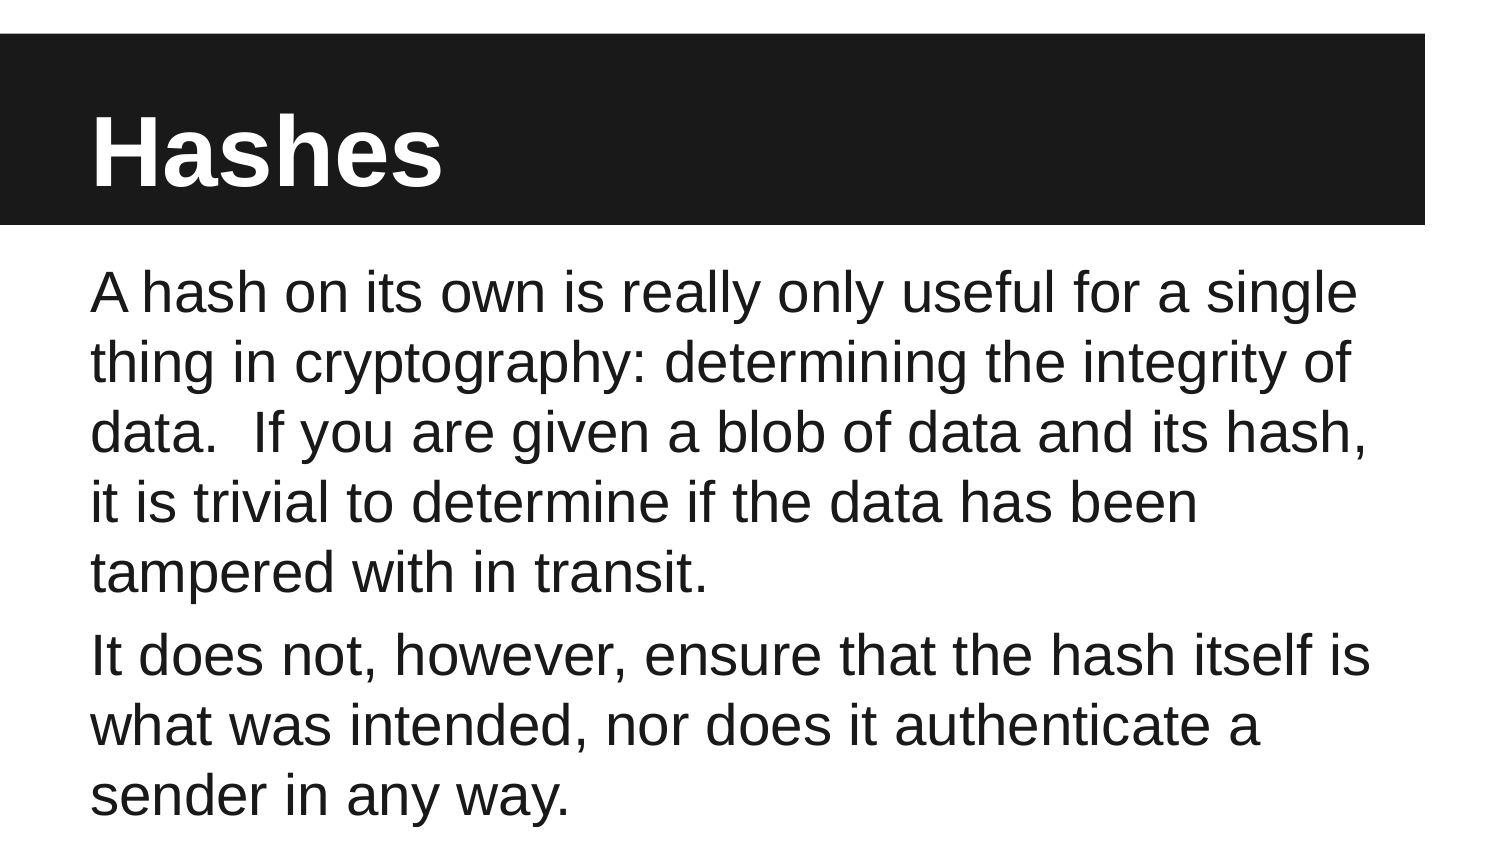

# Hashes
A hash on its own is really only useful for a single thing in cryptography: determining the integrity of data.  If you are given a blob of data and its hash, it is trivial to determine if the data has been tampered with in transit.
It does not, however, ensure that the hash itself is what was intended, nor does it authenticate a sender in any way.